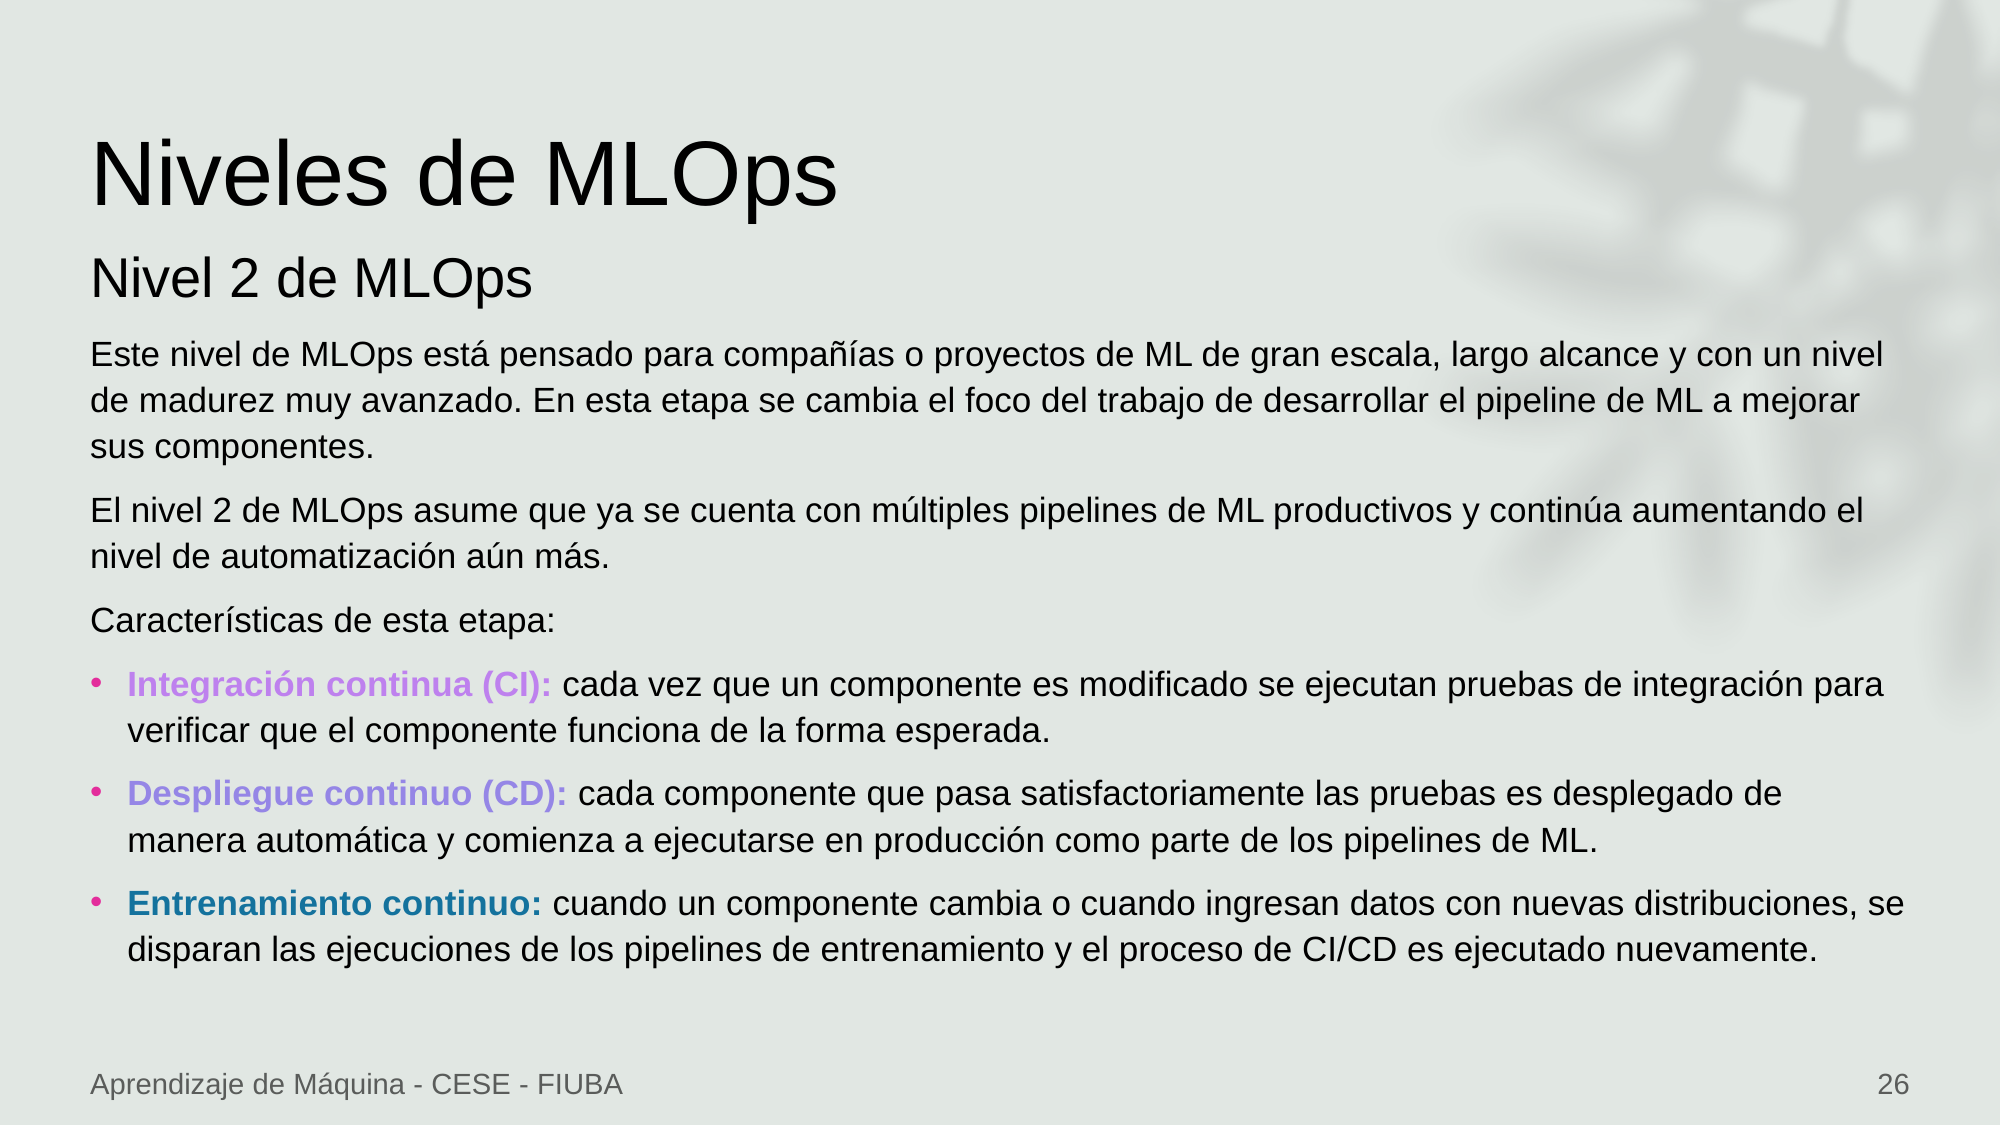

# Niveles de MLOps
Nivel 2 de MLOps
Este nivel de MLOps está pensado para compañías o proyectos de ML de gran escala, largo alcance y con un nivel de madurez muy avanzado. En esta etapa se cambia el foco del trabajo de desarrollar el pipeline de ML a mejorar sus componentes.
El nivel 2 de MLOps asume que ya se cuenta con múltiples pipelines de ML productivos y continúa aumentando el nivel de automatización aún más.
Características de esta etapa:
Integración continua (CI): cada vez que un componente es modificado se ejecutan pruebas de integración para verificar que el componente funciona de la forma esperada.
Despliegue continuo (CD): cada componente que pasa satisfactoriamente las pruebas es desplegado de manera automática y comienza a ejecutarse en producción como parte de los pipelines de ML.
Entrenamiento continuo: cuando un componente cambia o cuando ingresan datos con nuevas distribuciones, se disparan las ejecuciones de los pipelines de entrenamiento y el proceso de CI/CD es ejecutado nuevamente.
Aprendizaje de Máquina - CESE - FIUBA
26